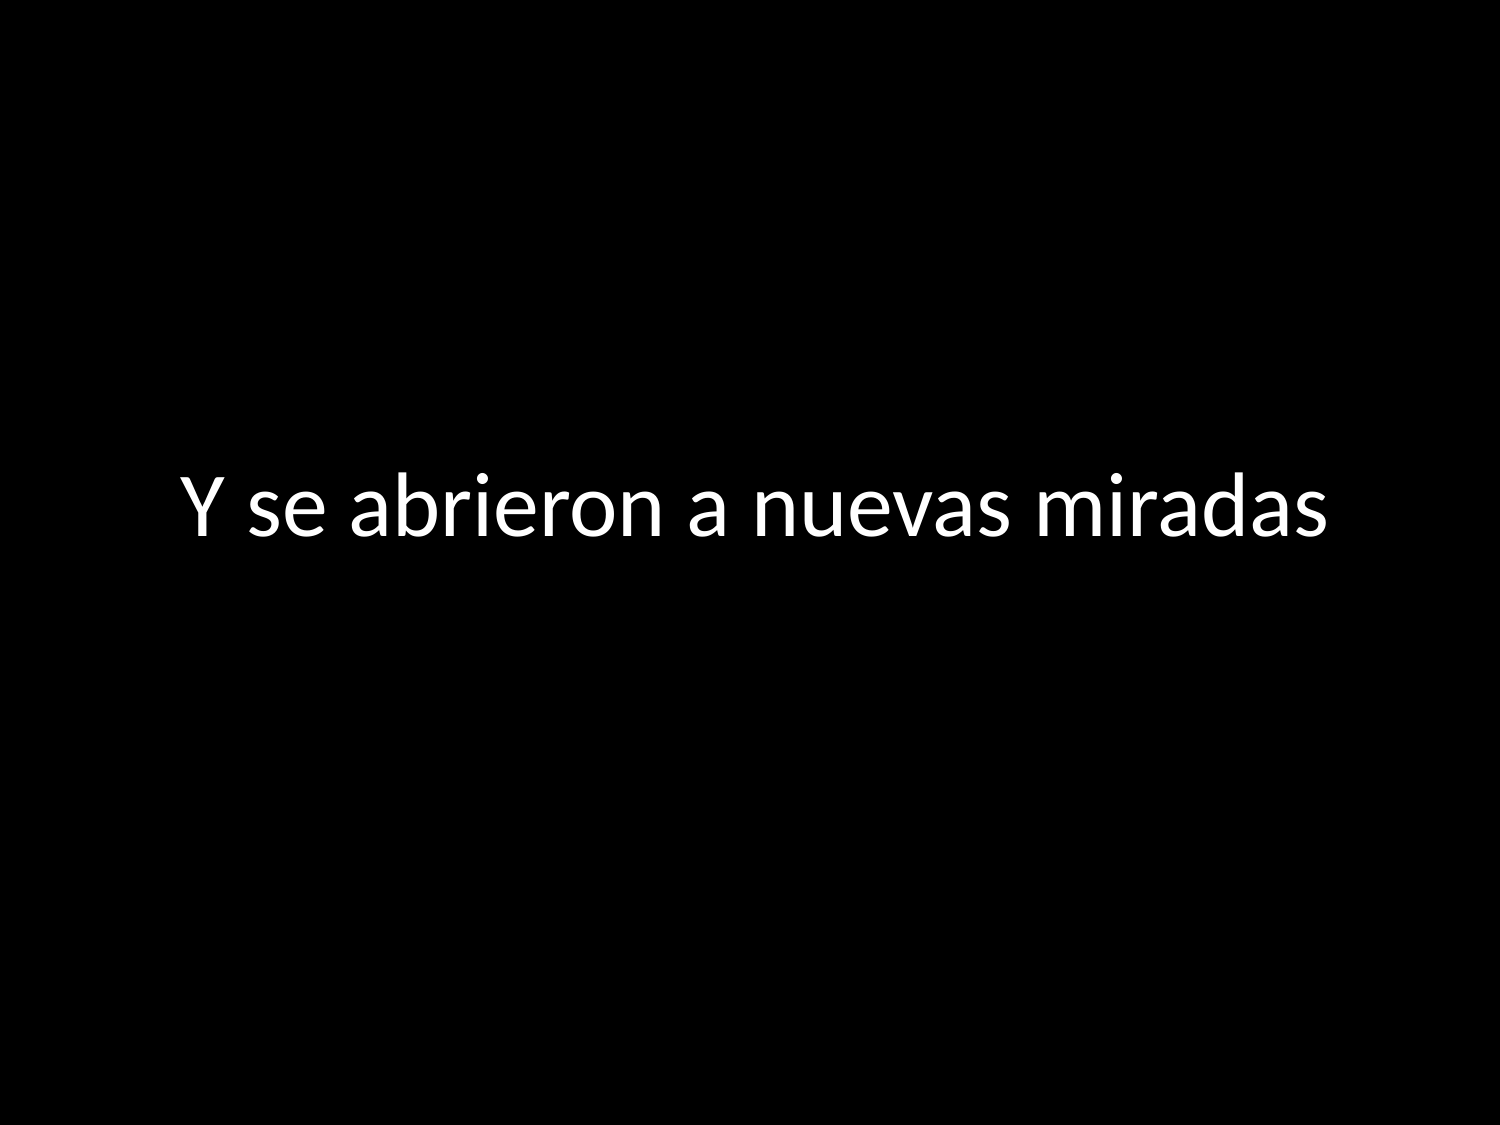

# Y se abrieron a nuevas miradas